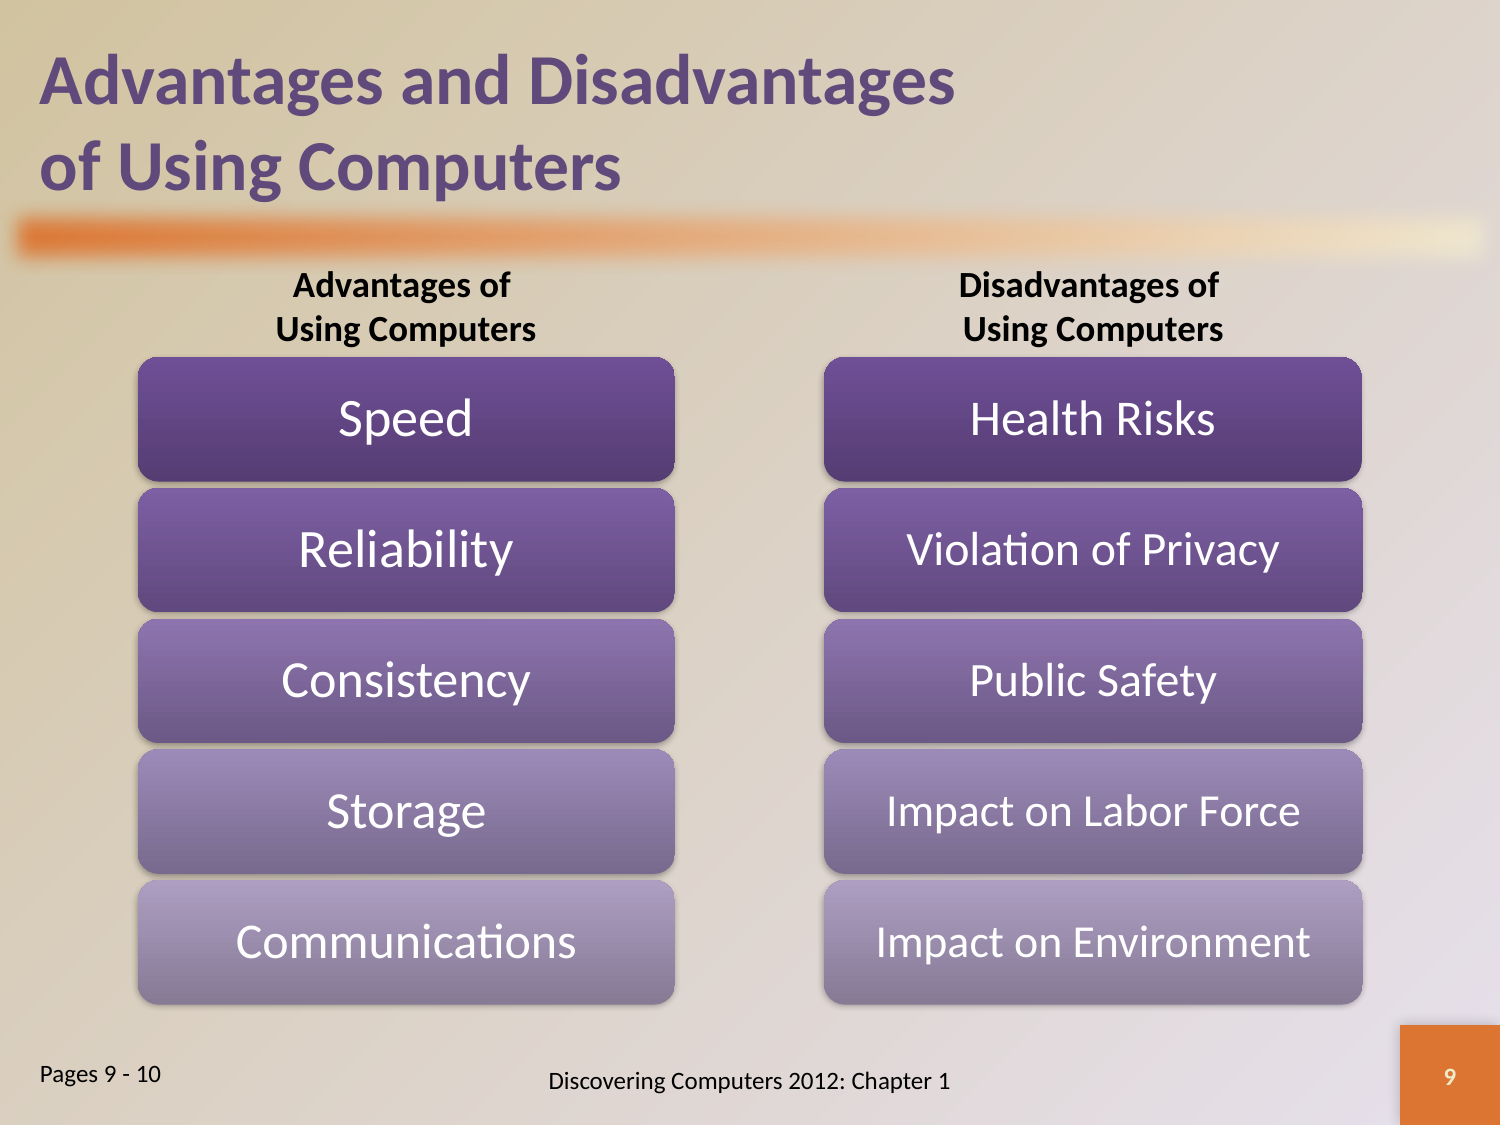

# Advantages and Disadvantages of Using Computers
Advantages of
Using Computers
Disadvantages of
Using Computers
Speed
Reliability
Consistency
Storage
Communications
Health Risks
Violation of Privacy
Public Safety
Impact on Labor Force
Impact on Environment
9
Pages 9 - 10
Discovering Computers 2012: Chapter 1